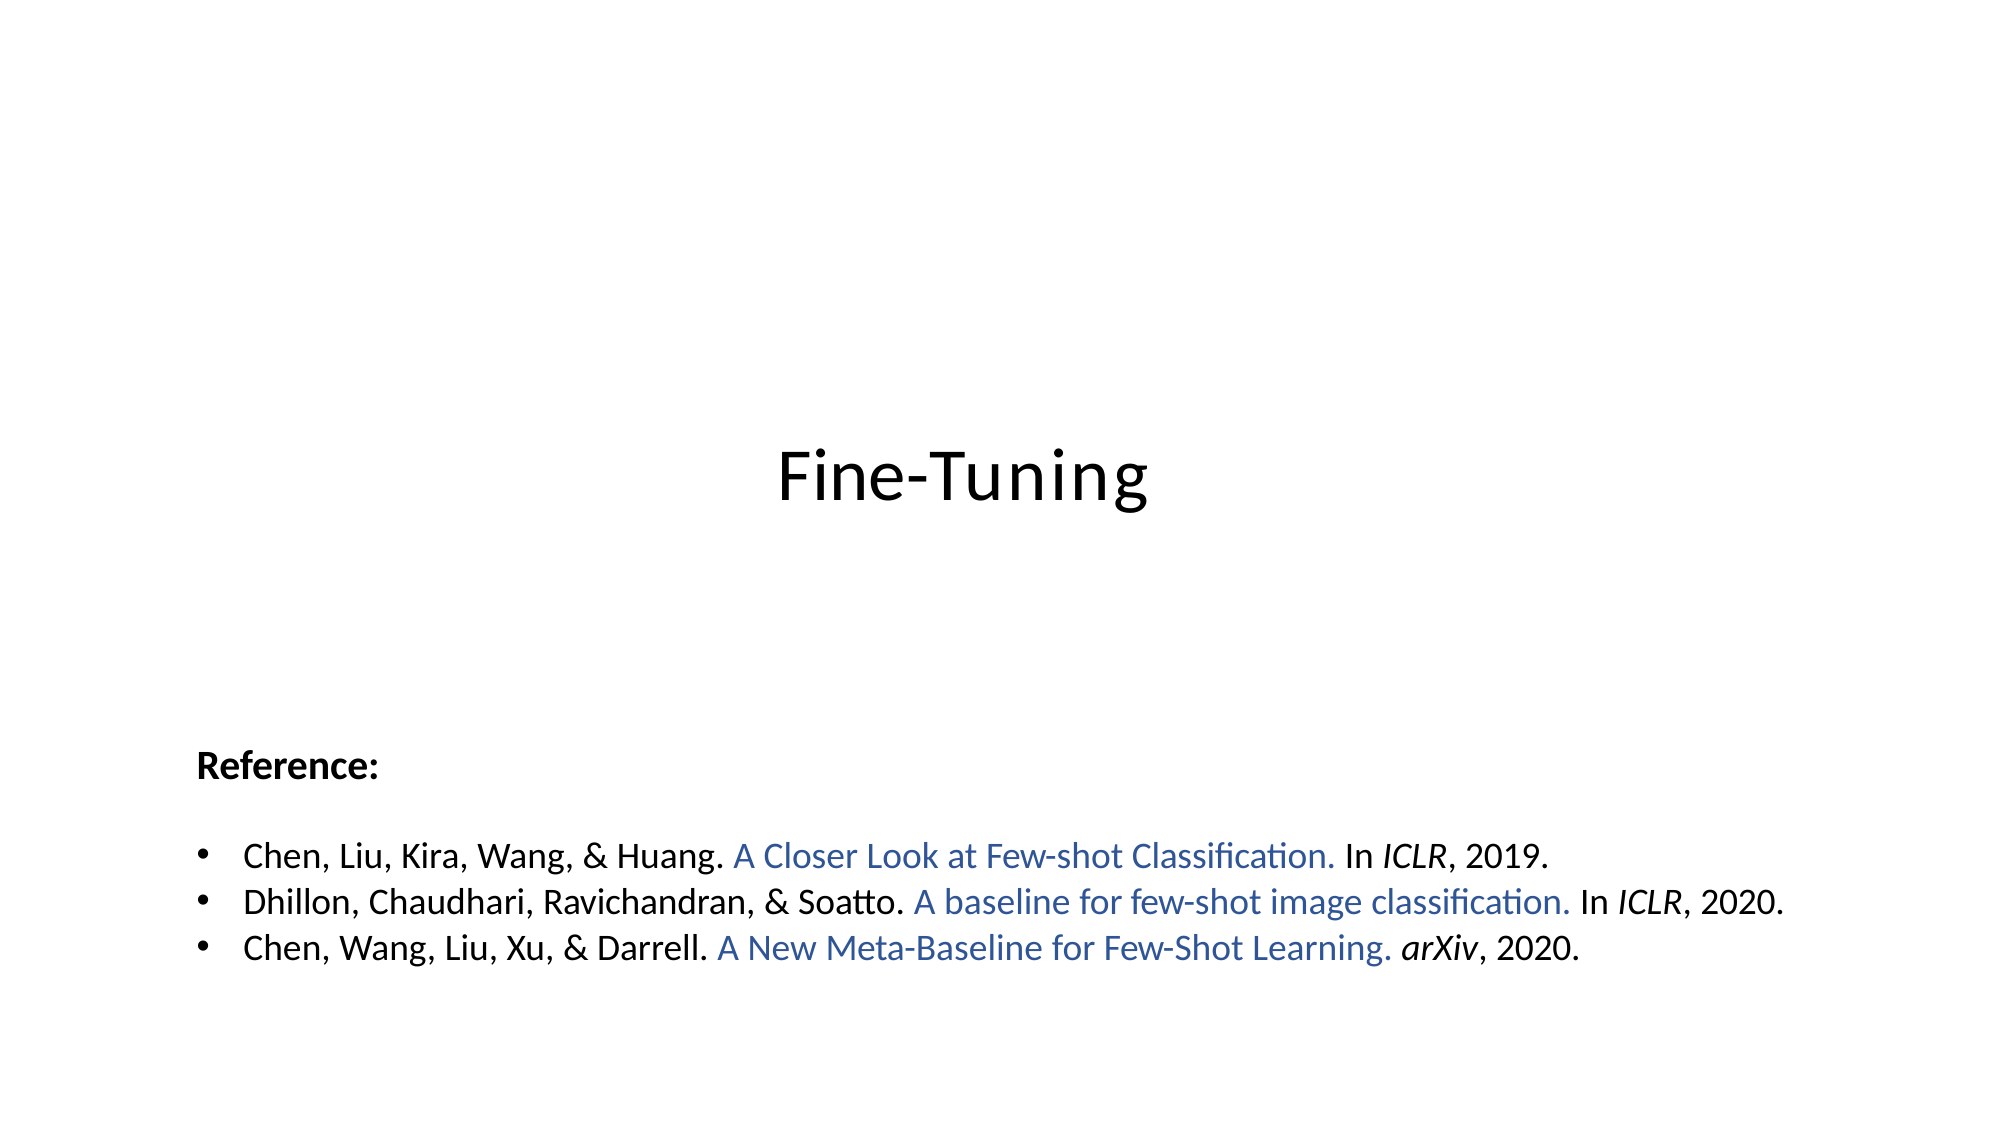

# Fine-Tuning
Reference:
Chen, Liu, Kira, Wang, & Huang. A Closer Look at Few-shot Classification. In ICLR, 2019.
Dhillon, Chaudhari, Ravichandran, & Soatto. A baseline for few-shot image classification. In ICLR, 2020.
Chen, Wang, Liu, Xu, & Darrell. A New Meta-Baseline for Few-Shot Learning. arXiv, 2020.